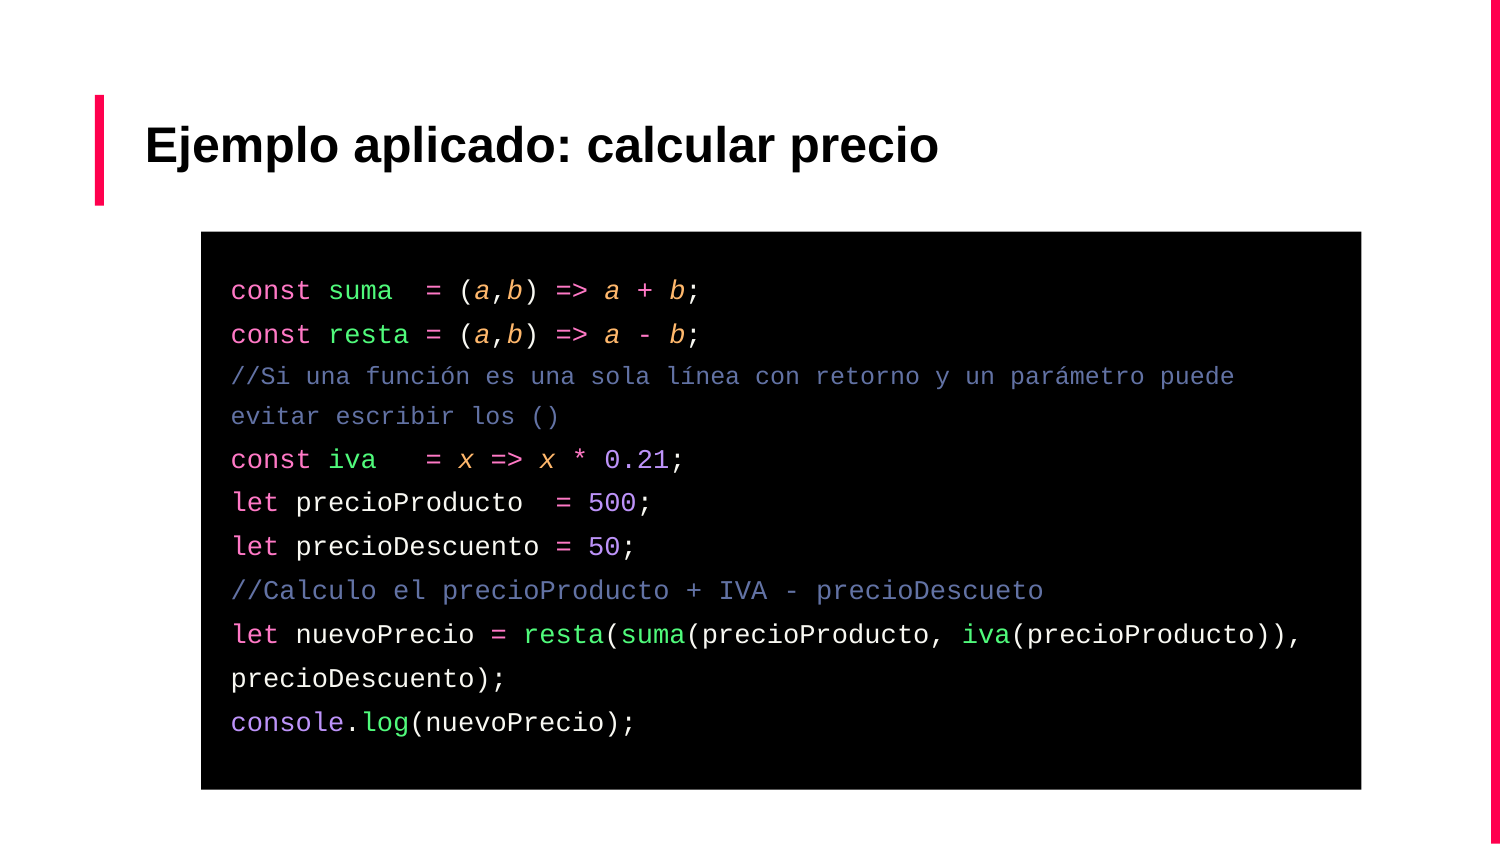

Ejemplo aplicado: calcular precio
const suma  = (a,b) => a + b;
const resta = (a,b) => a - b;
//Si una función es una sola línea con retorno y un parámetro puede evitar escribir los ()
const iva   = x => x * 0.21;
let precioProducto  = 500;
let precioDescuento = 50;
//Calculo el precioProducto + IVA - precioDescueto
let nuevoPrecio = resta(suma(precioProducto, iva(precioProducto)), precioDescuento);
console.log(nuevoPrecio);